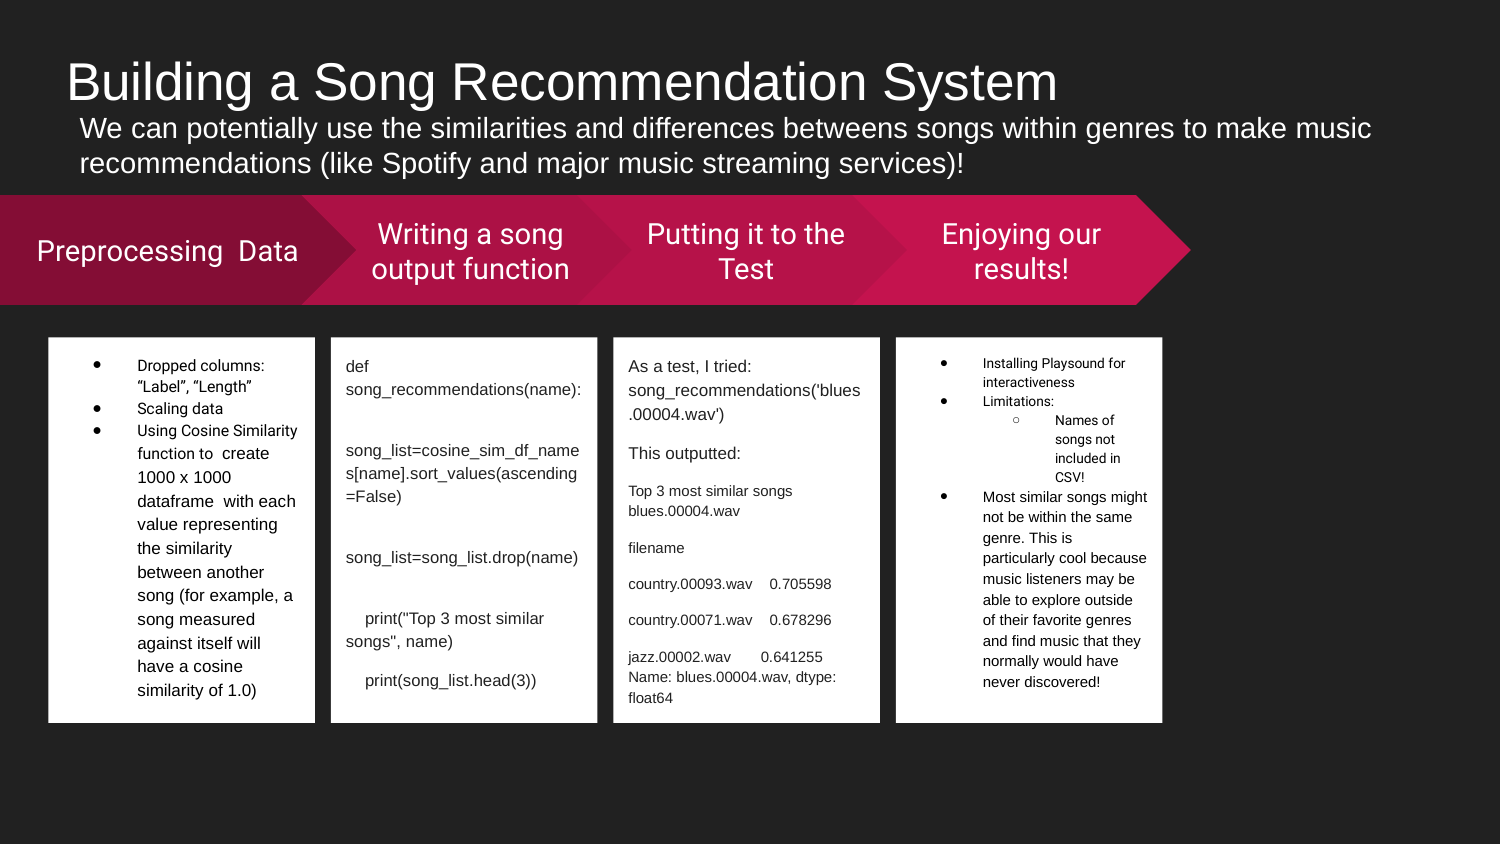

# Building a Song Recommendation System
We can potentially use the similarities and differences betweens songs within genres to make music recommendations (like Spotify and major music streaming services)!

Writing a song output function
def song_recommendations(name):
    song_list=cosine_sim_df_names[name].sort_values(ascending=False)
    song_list=song_list.drop(name)
    print("Top 3 most similar songs", name)
    print(song_list.head(3))

Putting it to the Test
As a test, I tried:  song_recommendations('blues.00004.wav')
This outputted:
Top 3 most similar songs blues.00004.wav
filename
country.00093.wav    0.705598
country.00071.wav    0.678296
jazz.00002.wav       0.641255
Name: blues.00004.wav, dtype: float64

Enjoying our results!
Installing Playsound for interactiveness
Limitations:
Names of songs not included in CSV!
Most similar songs might not be within the same genre. This is particularly cool because music listeners may be able to explore outside of their favorite genres and find music that they normally would have never discovered!
Preprocessing  Data
Dropped columns: “Label”, “Length”
Scaling data
Using Cosine Similarity function to  create 1000 x 1000 dataframe  with each value representing the similarity between another song (for example, a song measured against itself will have a cosine similarity of 1.0)